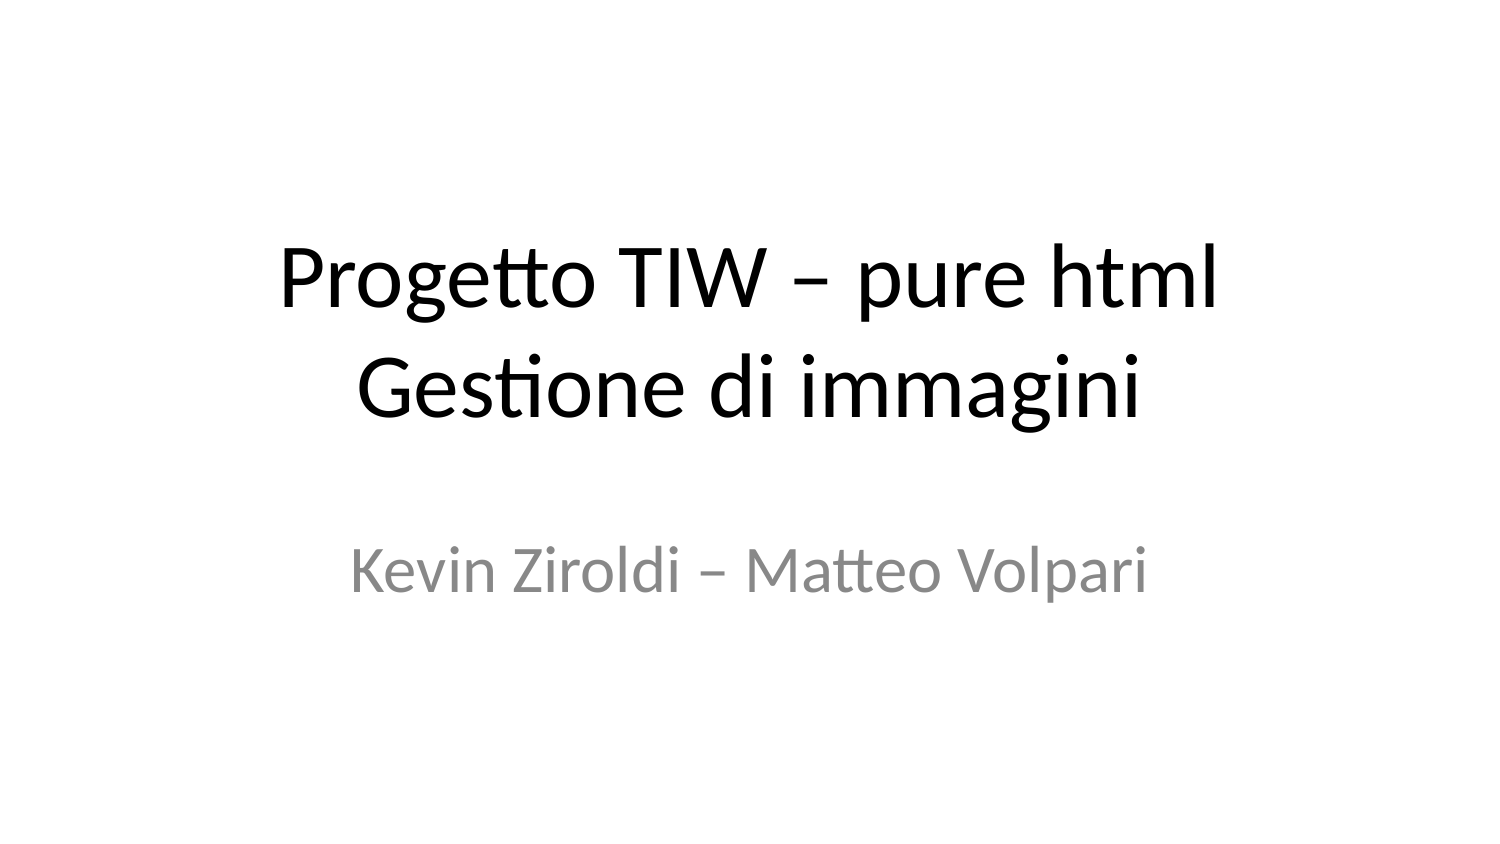

# Progetto TIW – pure html Gestione di immagini
Kevin Ziroldi – Matteo Volpari